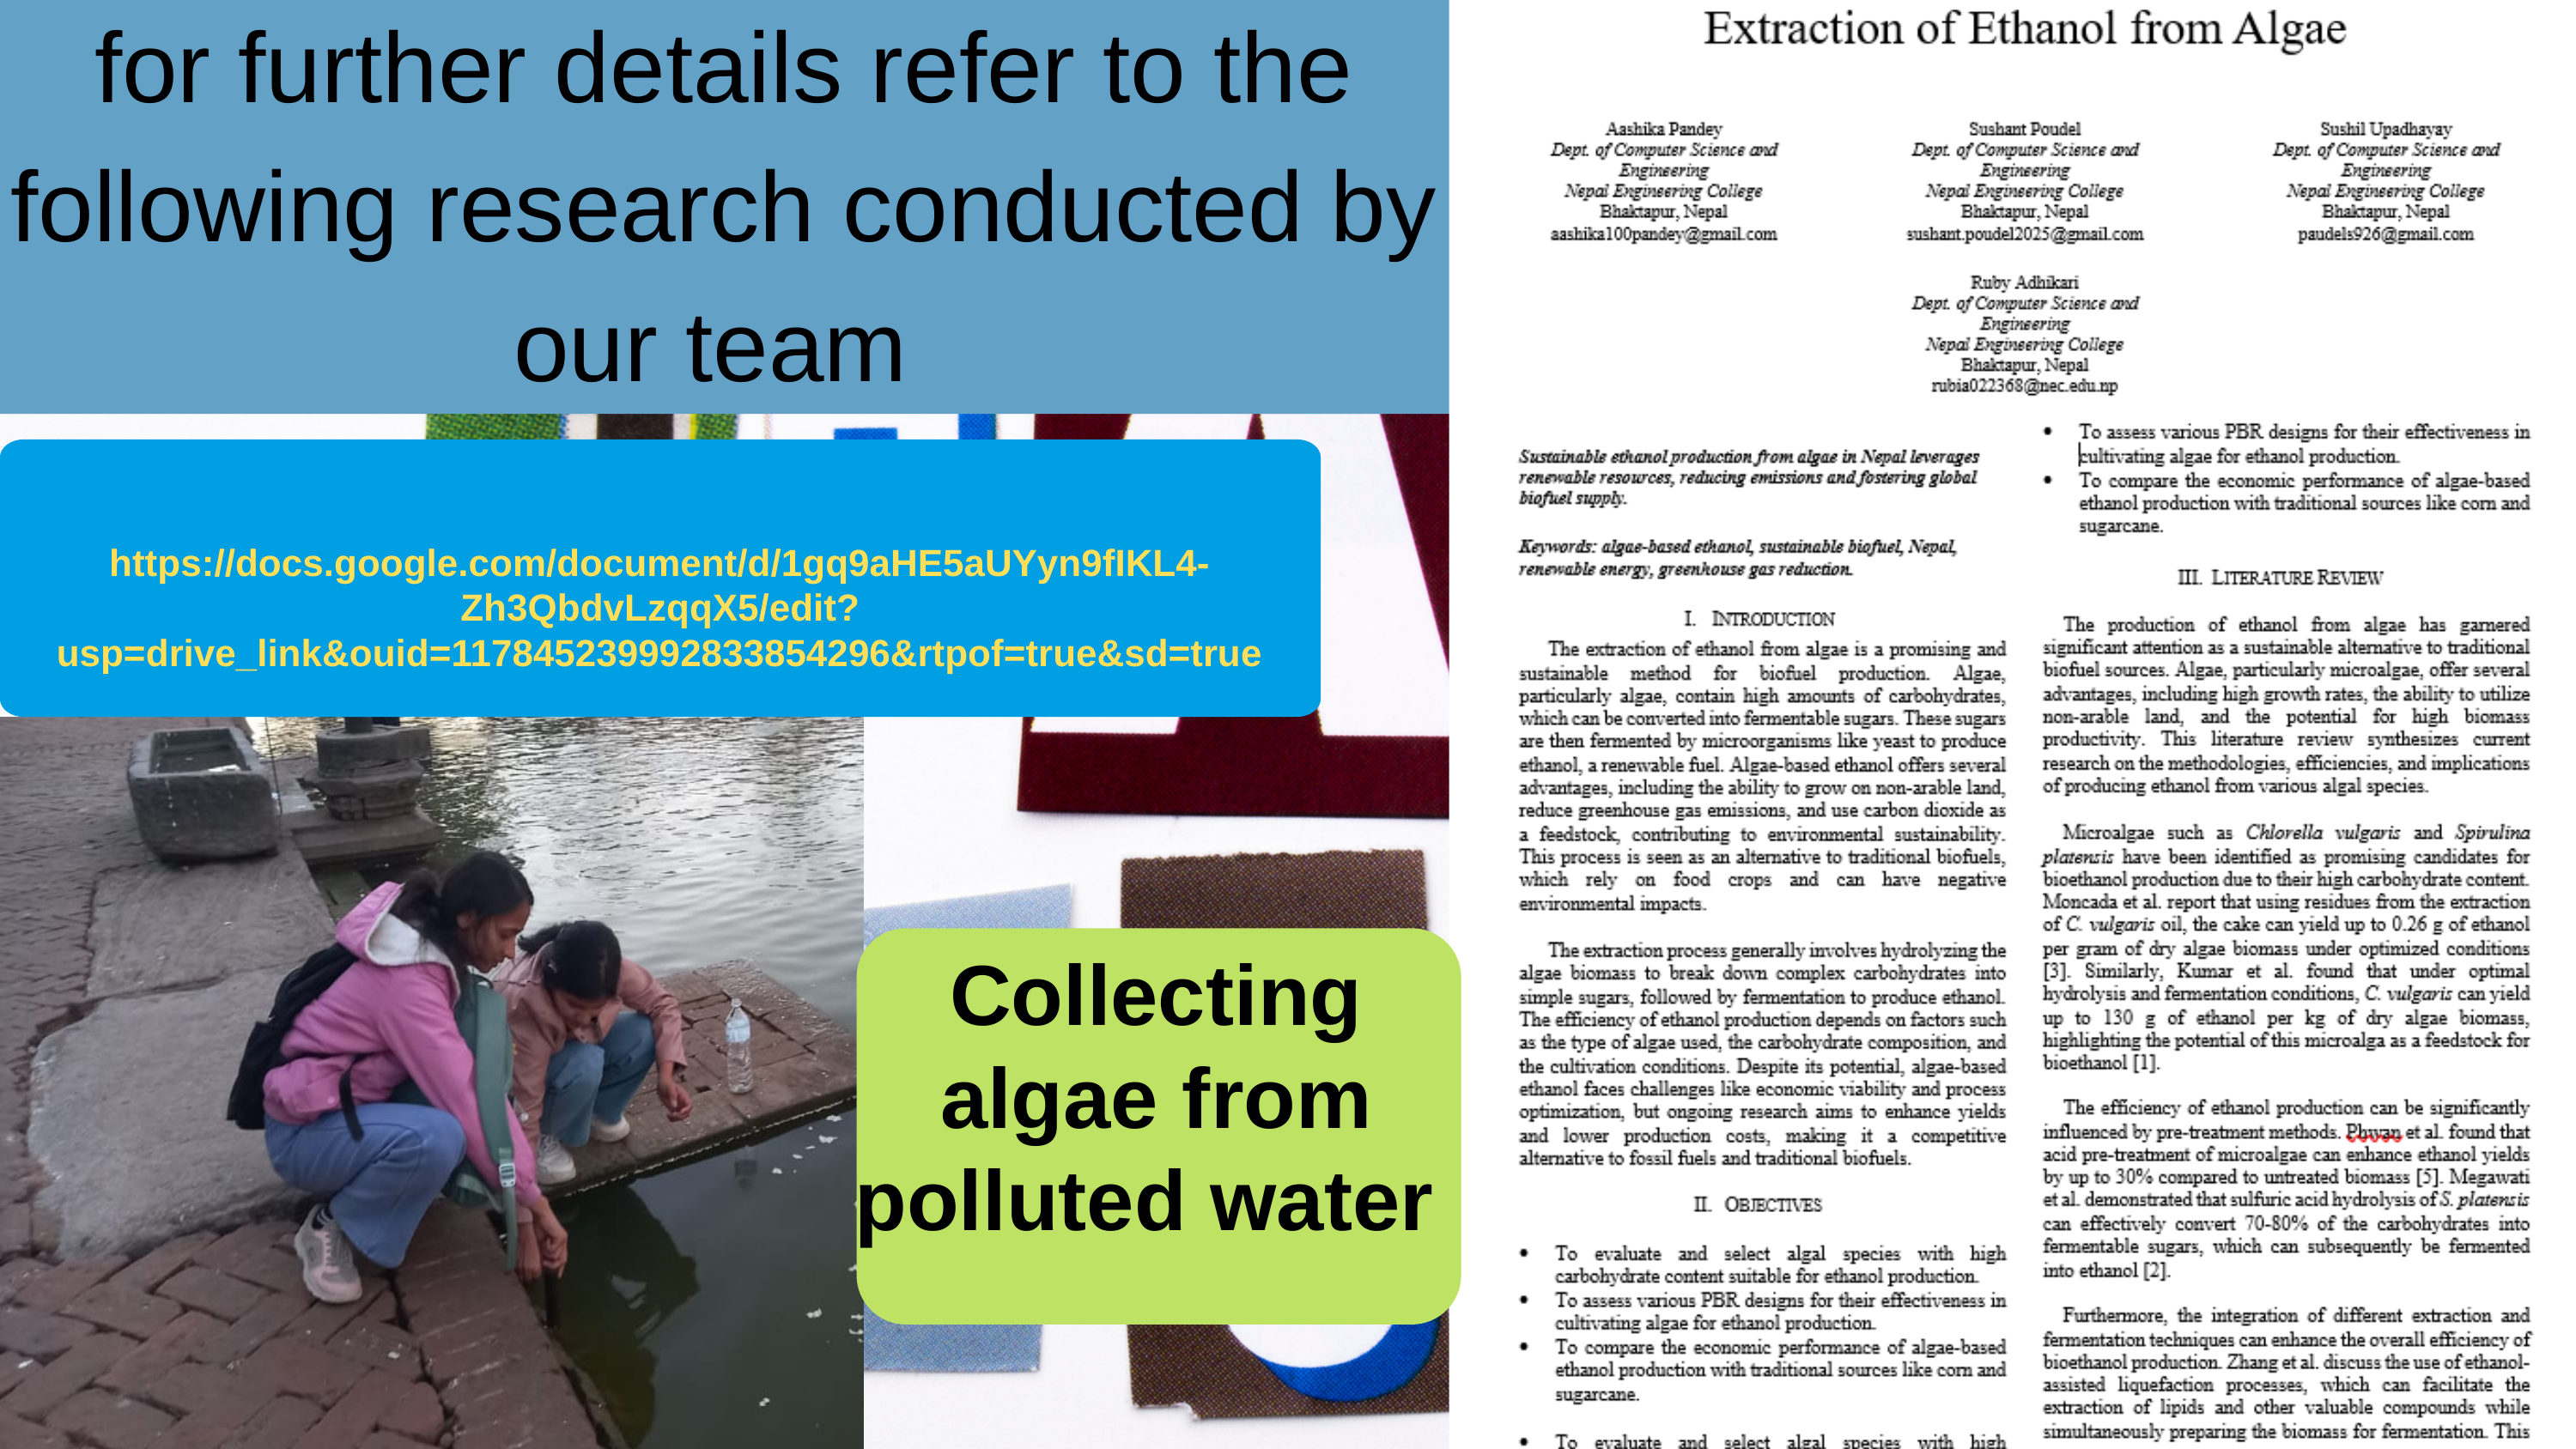

for further details refer to the following research conducted by our team

https://docs.google.com/document/d/1gq9aHE5aUYyn9fIKL4-Zh3QbdvLzqqX5/edit?usp=drive_link&ouid=117845239992833854296&rtpof=true&sd=true

Collecting algae from polluted water